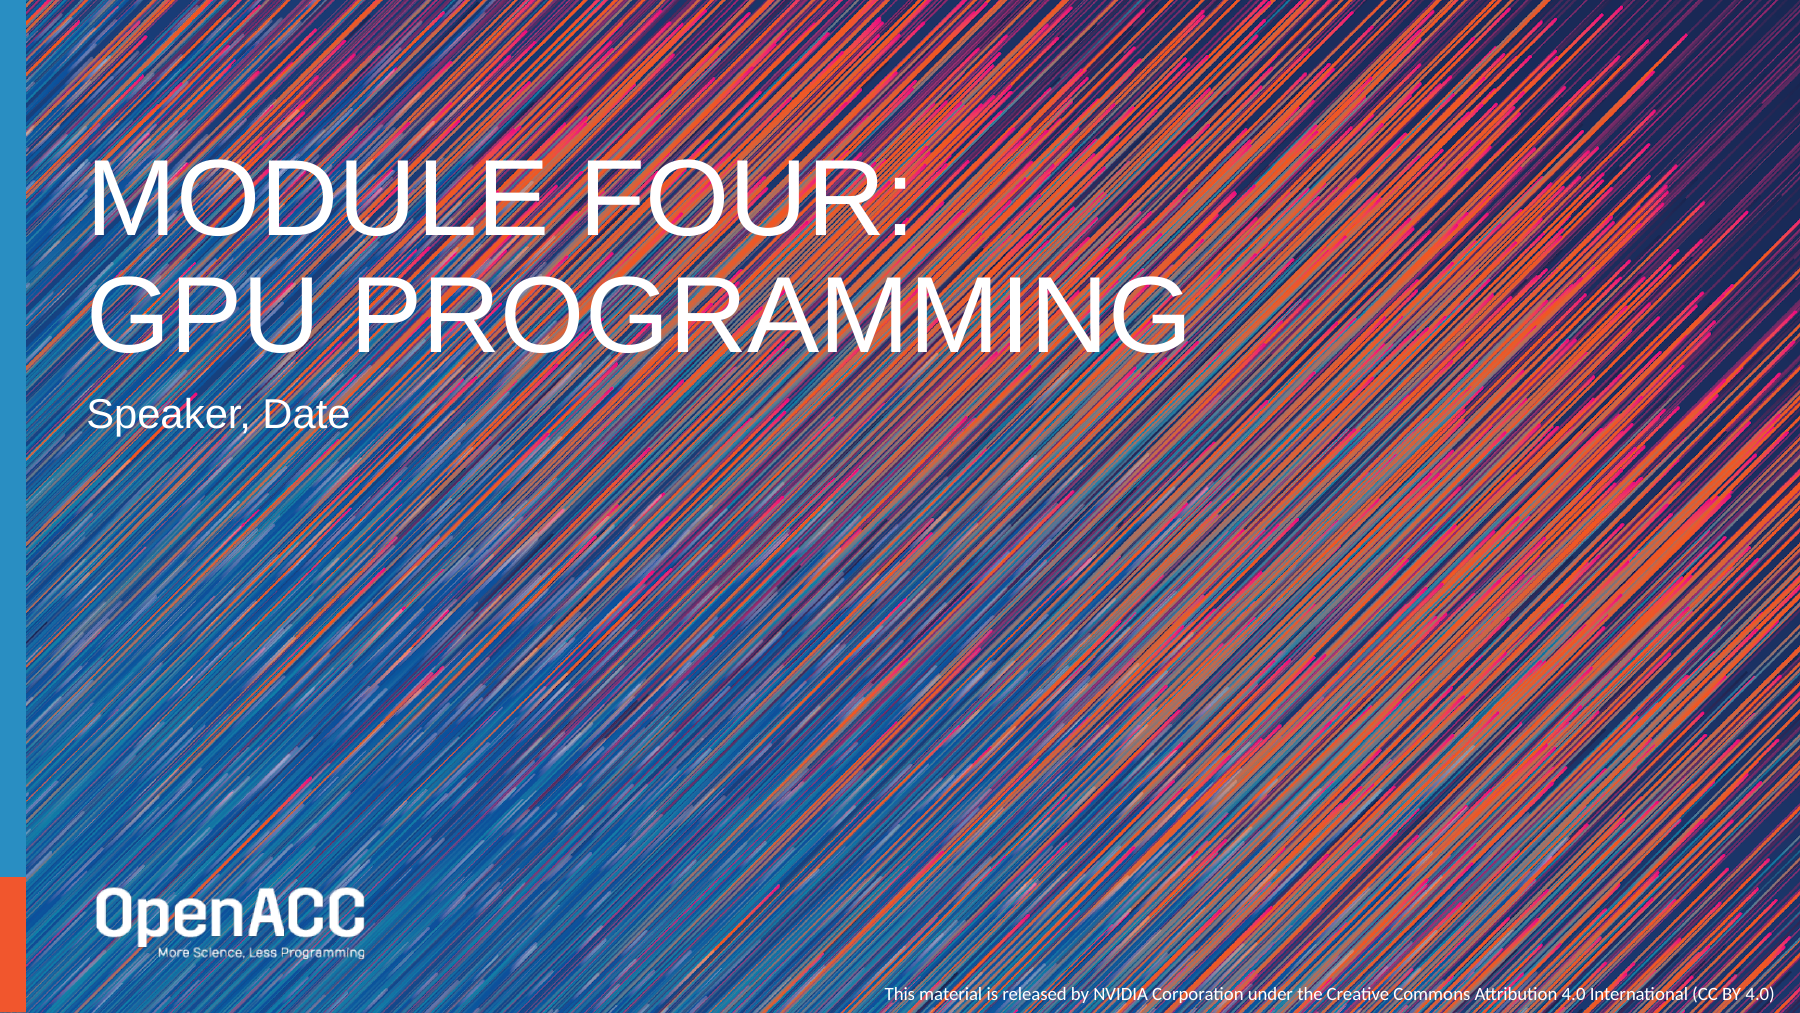

# MODULE FOUR: GPU PROGRAMMING
Speaker, Date